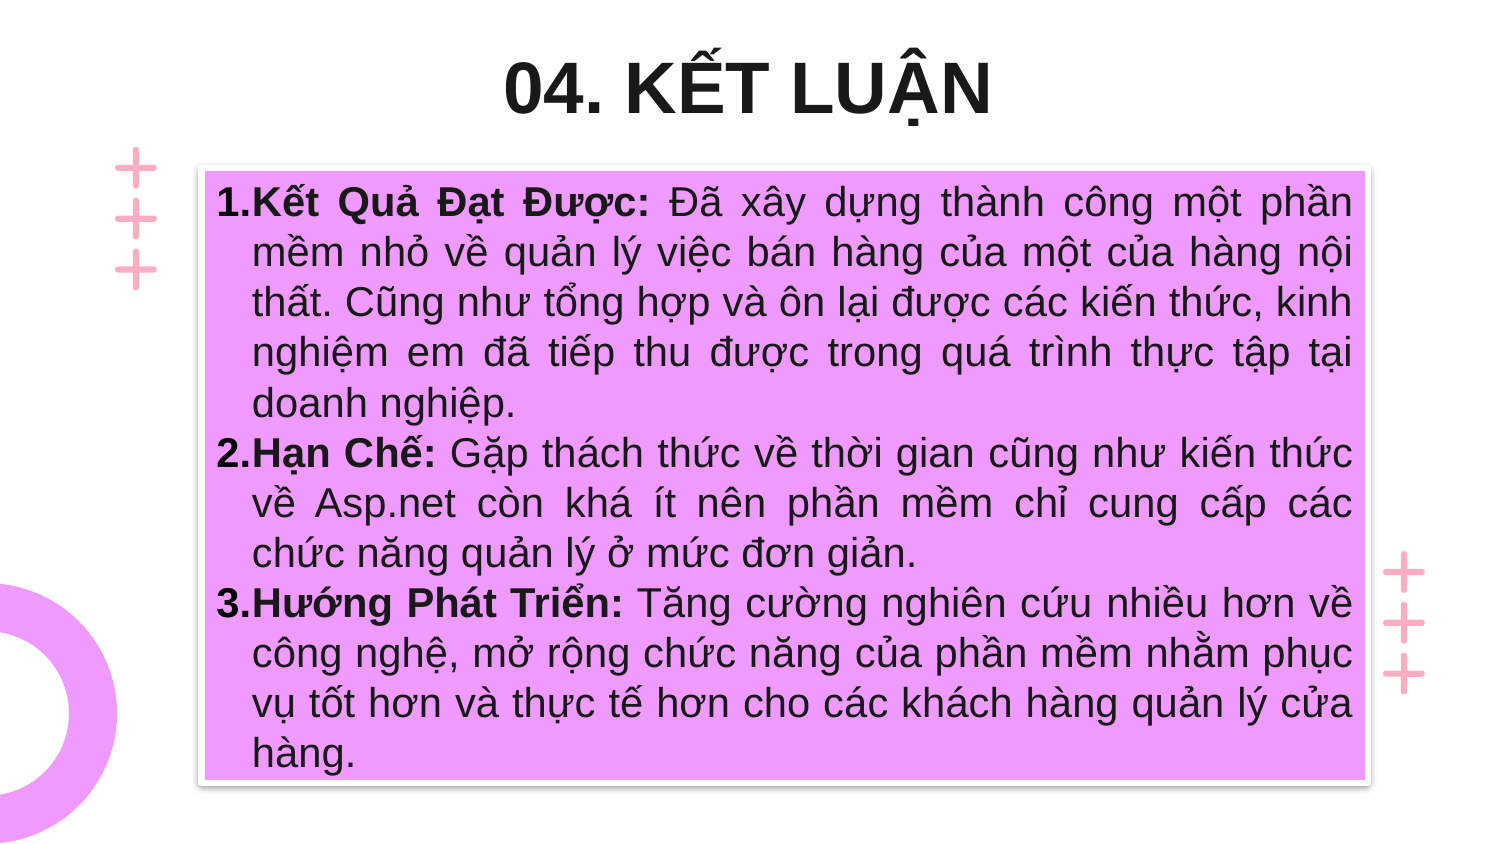

# 04. KẾT LUẬN
Kết Quả Đạt Được: Đã xây dựng thành công một phần mềm nhỏ về quản lý việc bán hàng của một của hàng nội thất. Cũng như tổng hợp và ôn lại được các kiến thức, kinh nghiệm em đã tiếp thu được trong quá trình thực tập tại doanh nghiệp.
Hạn Chế: Gặp thách thức về thời gian cũng như kiến thức về Asp.net còn khá ít nên phần mềm chỉ cung cấp các chức năng quản lý ở mức đơn giản.
Hướng Phát Triển: Tăng cường nghiên cứu nhiều hơn về công nghệ, mở rộng chức năng của phần mềm nhằm phục vụ tốt hơn và thực tế hơn cho các khách hàng quản lý cửa hàng.